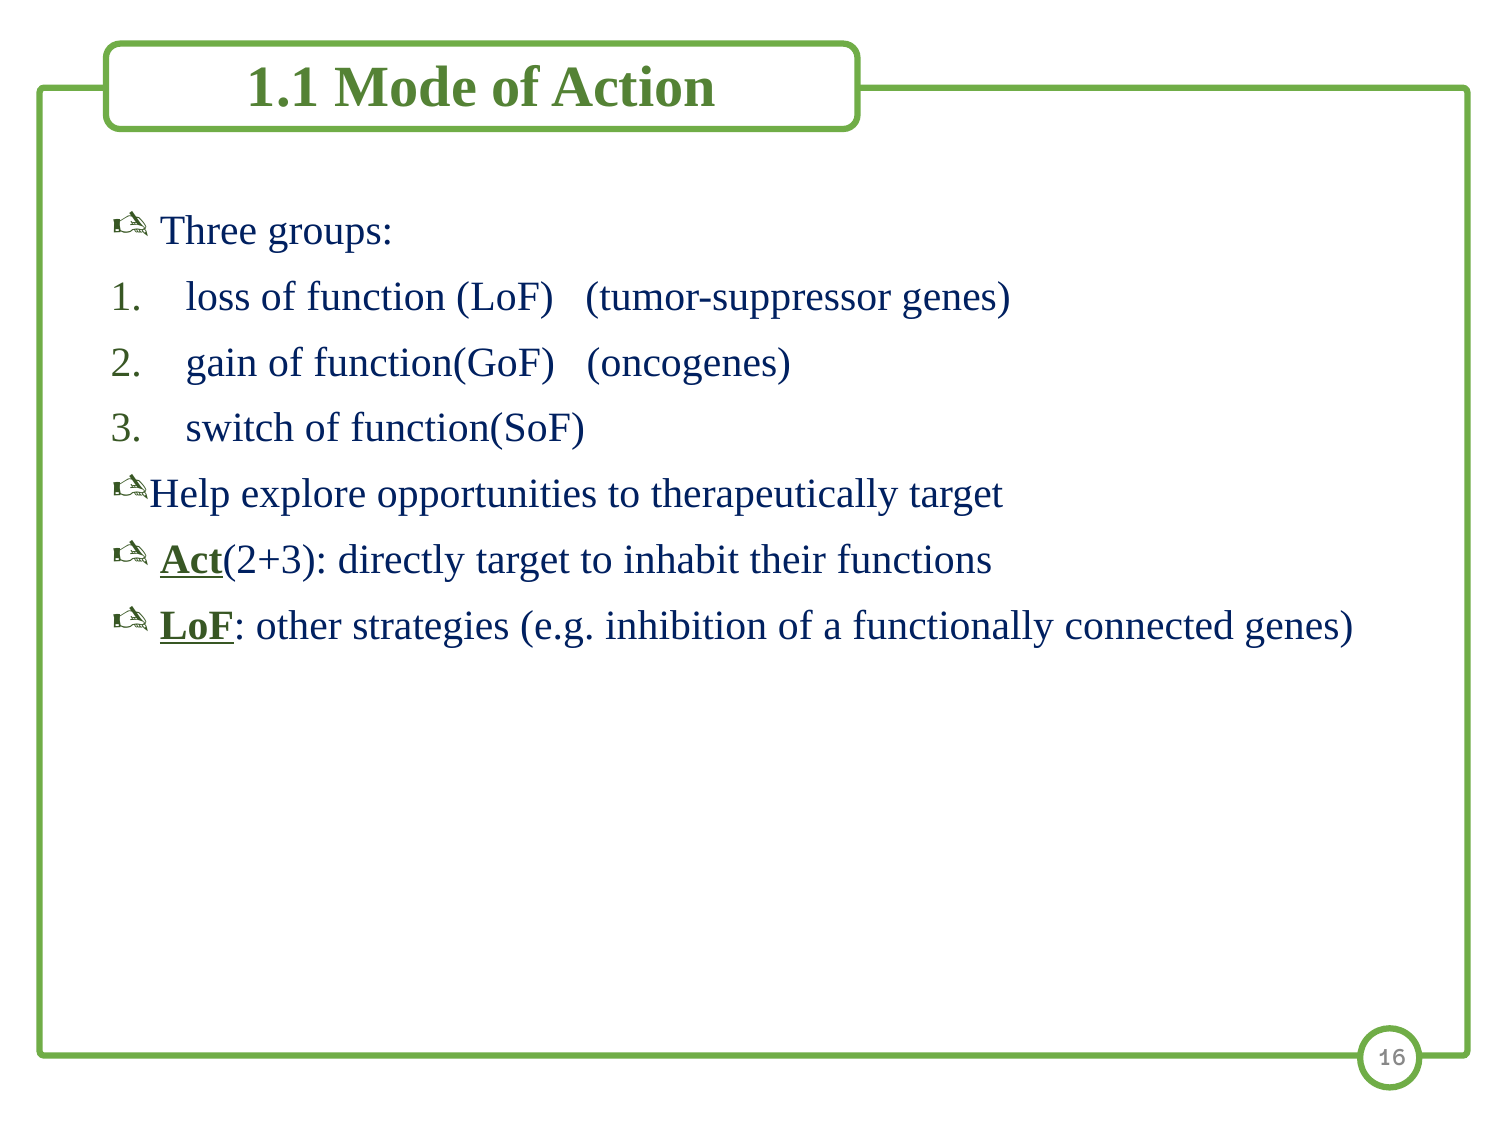

# 1.1 Mode of Action
 Three groups:
loss of function (LoF)   (tumor-suppressor genes)
gain of function(GoF)   (oncogenes)
switch of function(SoF)
Help explore opportunities to therapeutically target
 Act(2+3): directly target to inhabit their functions
 LoF: other strategies (e.g. inhibition of a functionally connected genes)
16